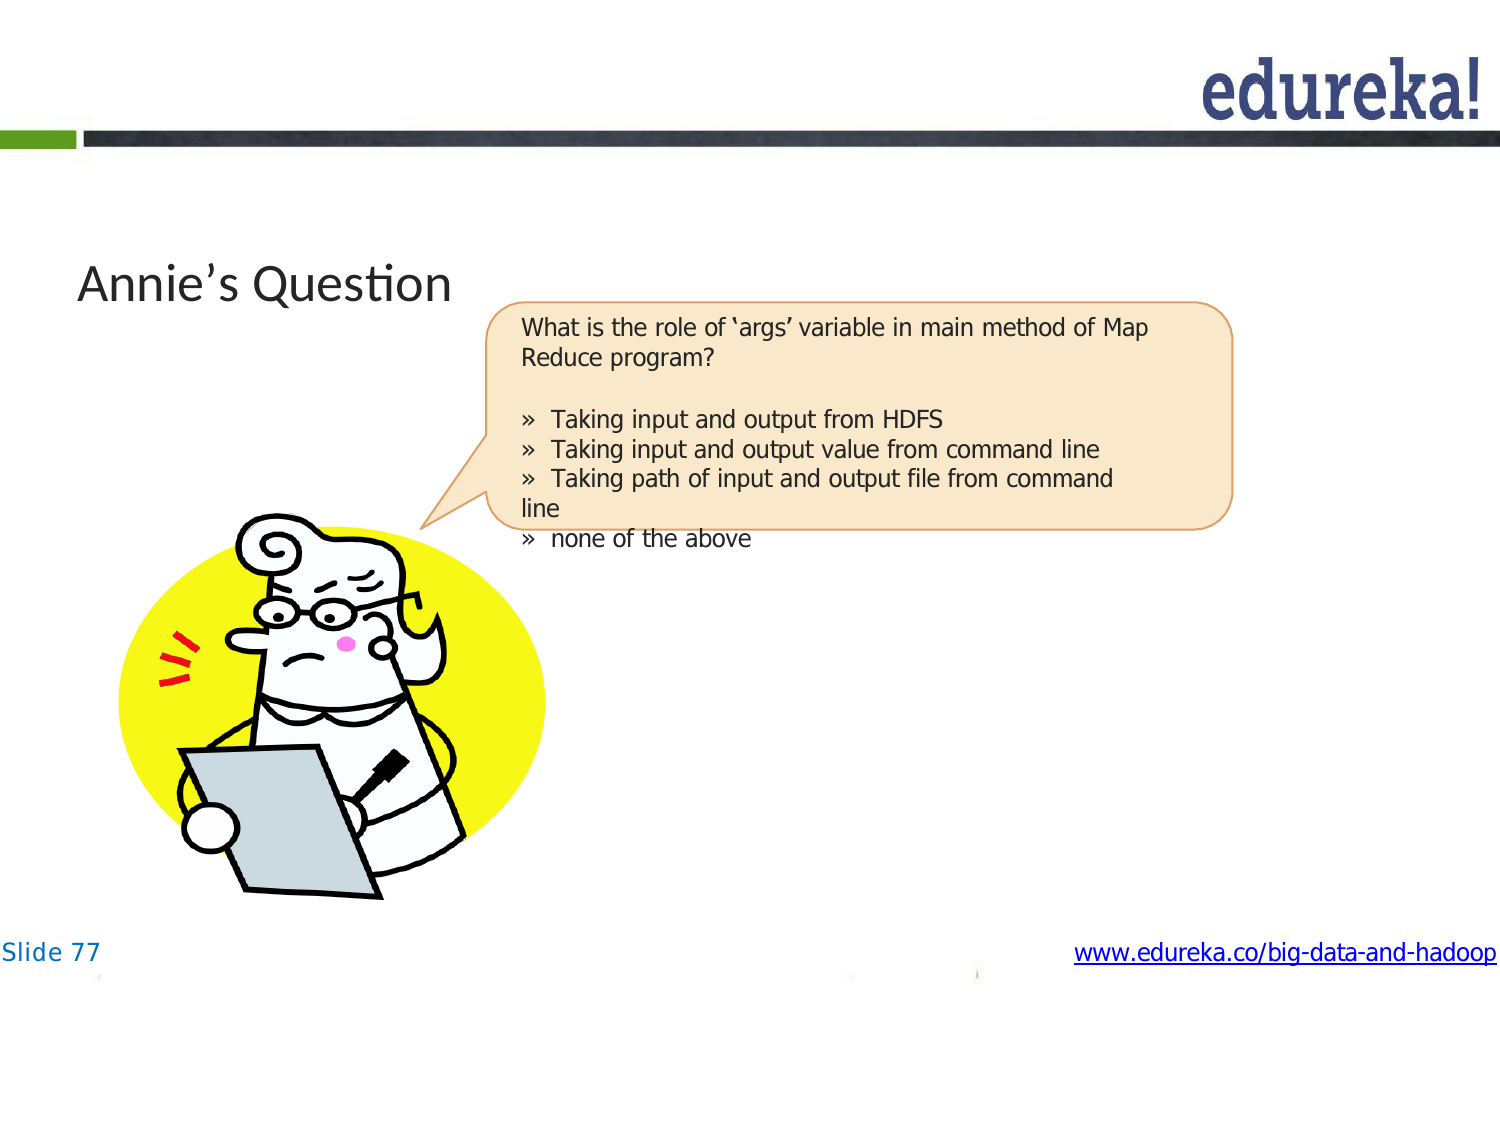

# Annie’s Question

What is the role of ‘args’ variable in main method of Map Reduce program?

»  Taking input and output from HDFS
»  Taking input and output value from command line
»  Taking path of input and output file from command line
»  none of the above

Slide 77
www.edureka.co/big-data-and-hadoop